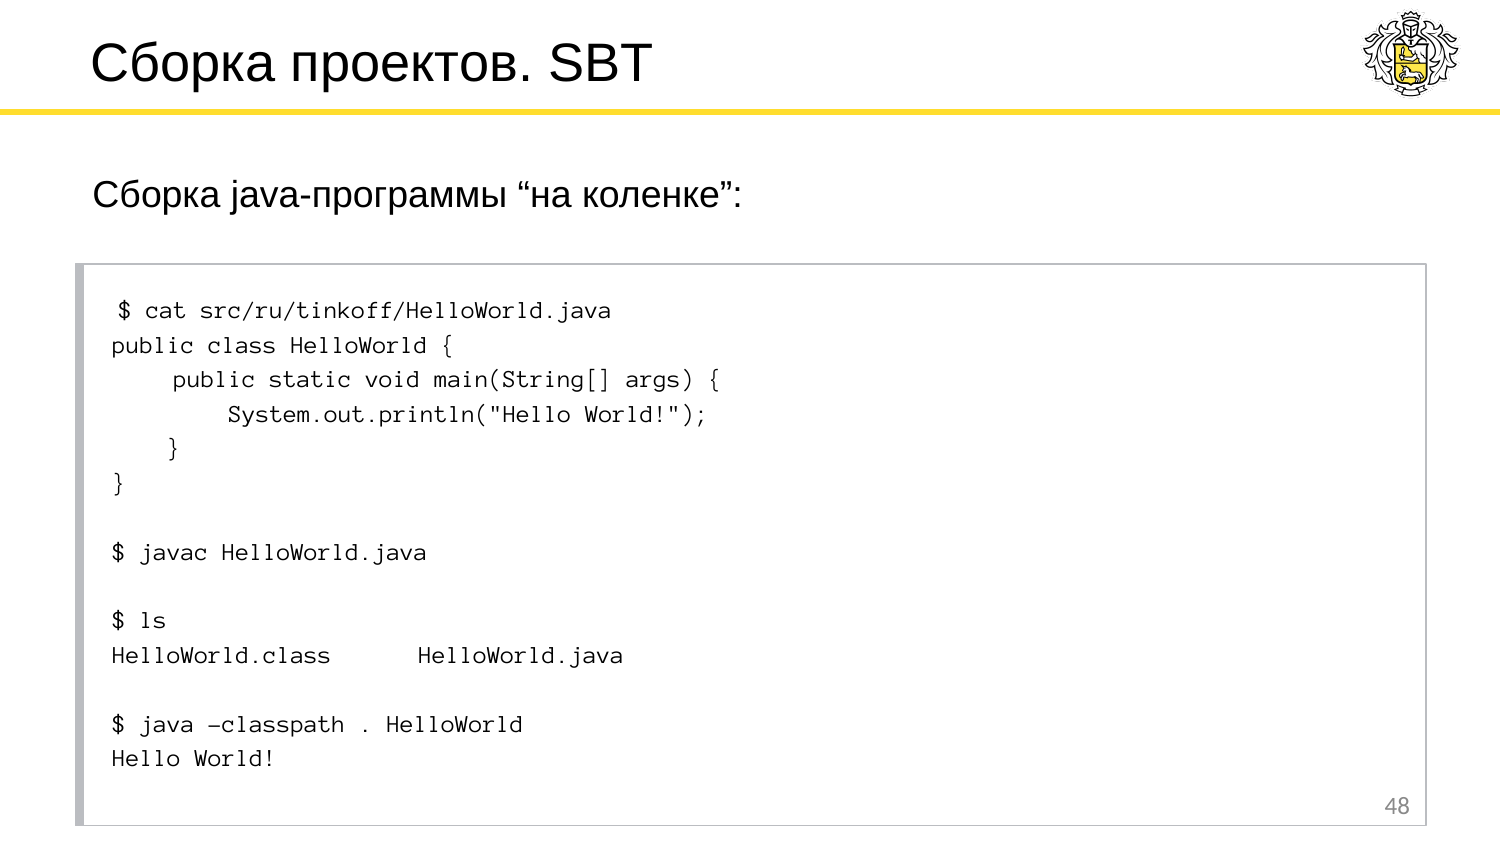

# Сборка проектов. SBT
Сборка java-программы “на коленке”:

$ cat src/ru/tinkoff/HelloWorld.java
public class HelloWorld {
    public static void main(String[] args) {
        System.out.println("Hello World!");
    }
}

$ javac HelloWorld.java

$ ls
HelloWorld.class	HelloWorld.java

$ java -classpath . HelloWorld
Hello World!

48